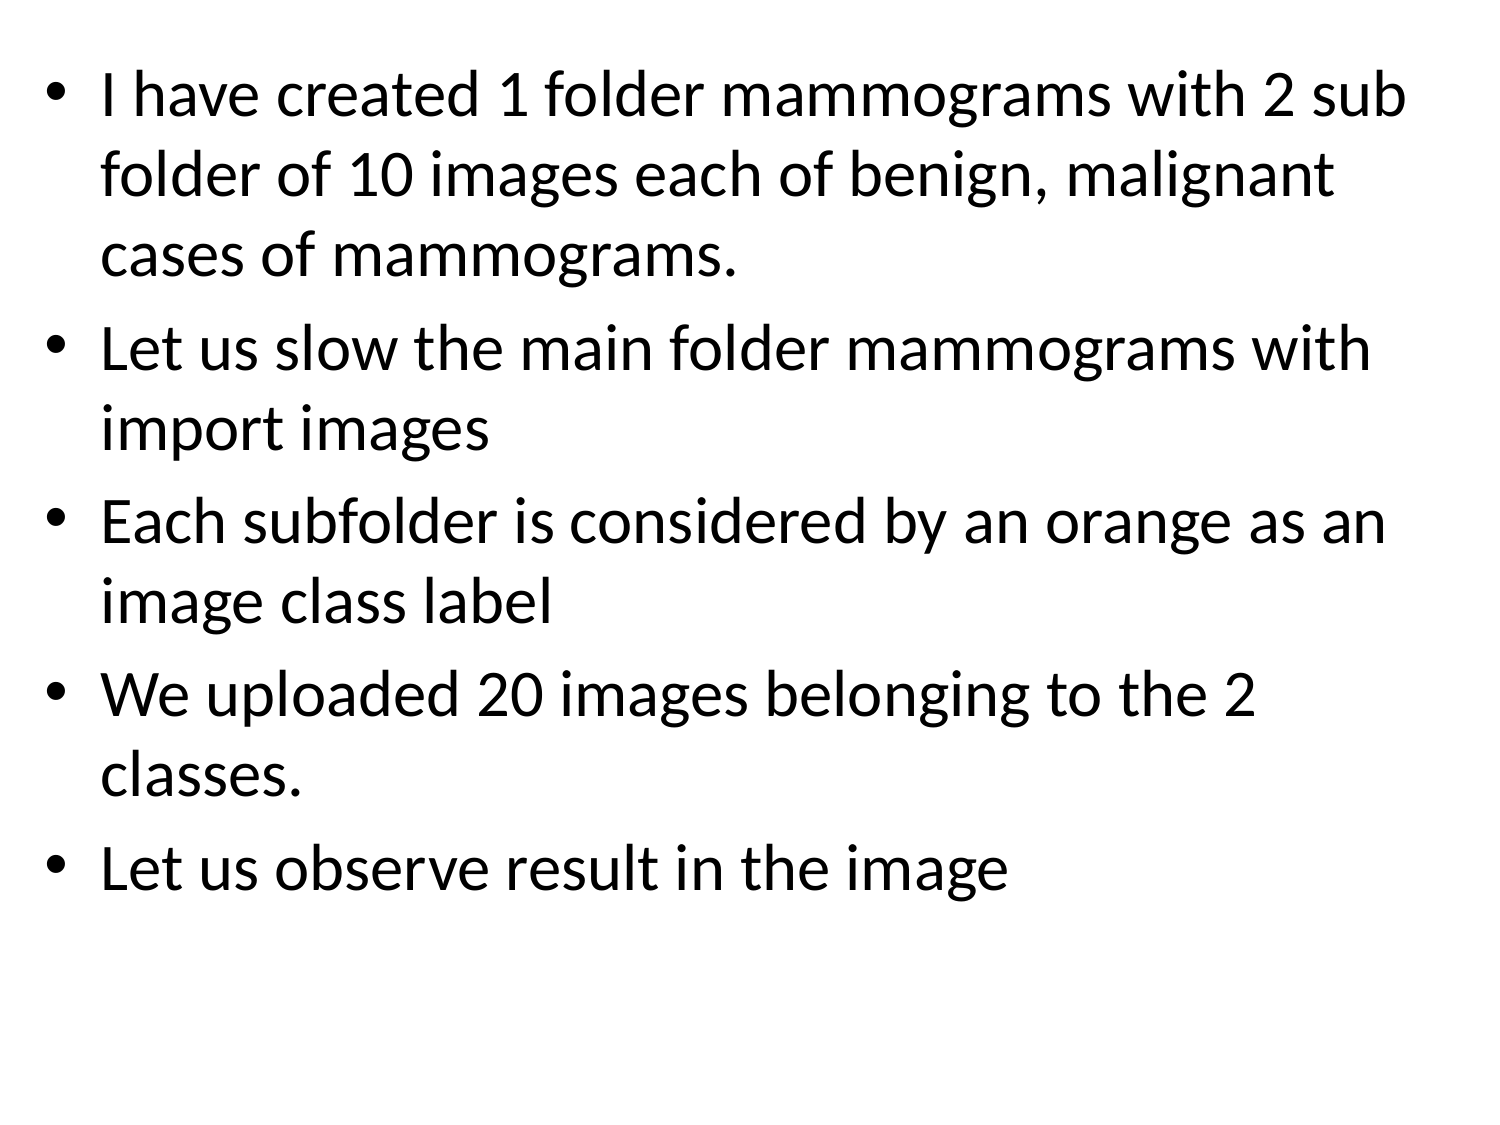

I have created 1 folder mammograms with 2 sub folder of 10 images each of benign, malignant cases of mammograms.
Let us slow the main folder mammograms with import images
Each subfolder is considered by an orange as an image class label
We uploaded 20 images belonging to the 2 classes.
Let us observe result in the image